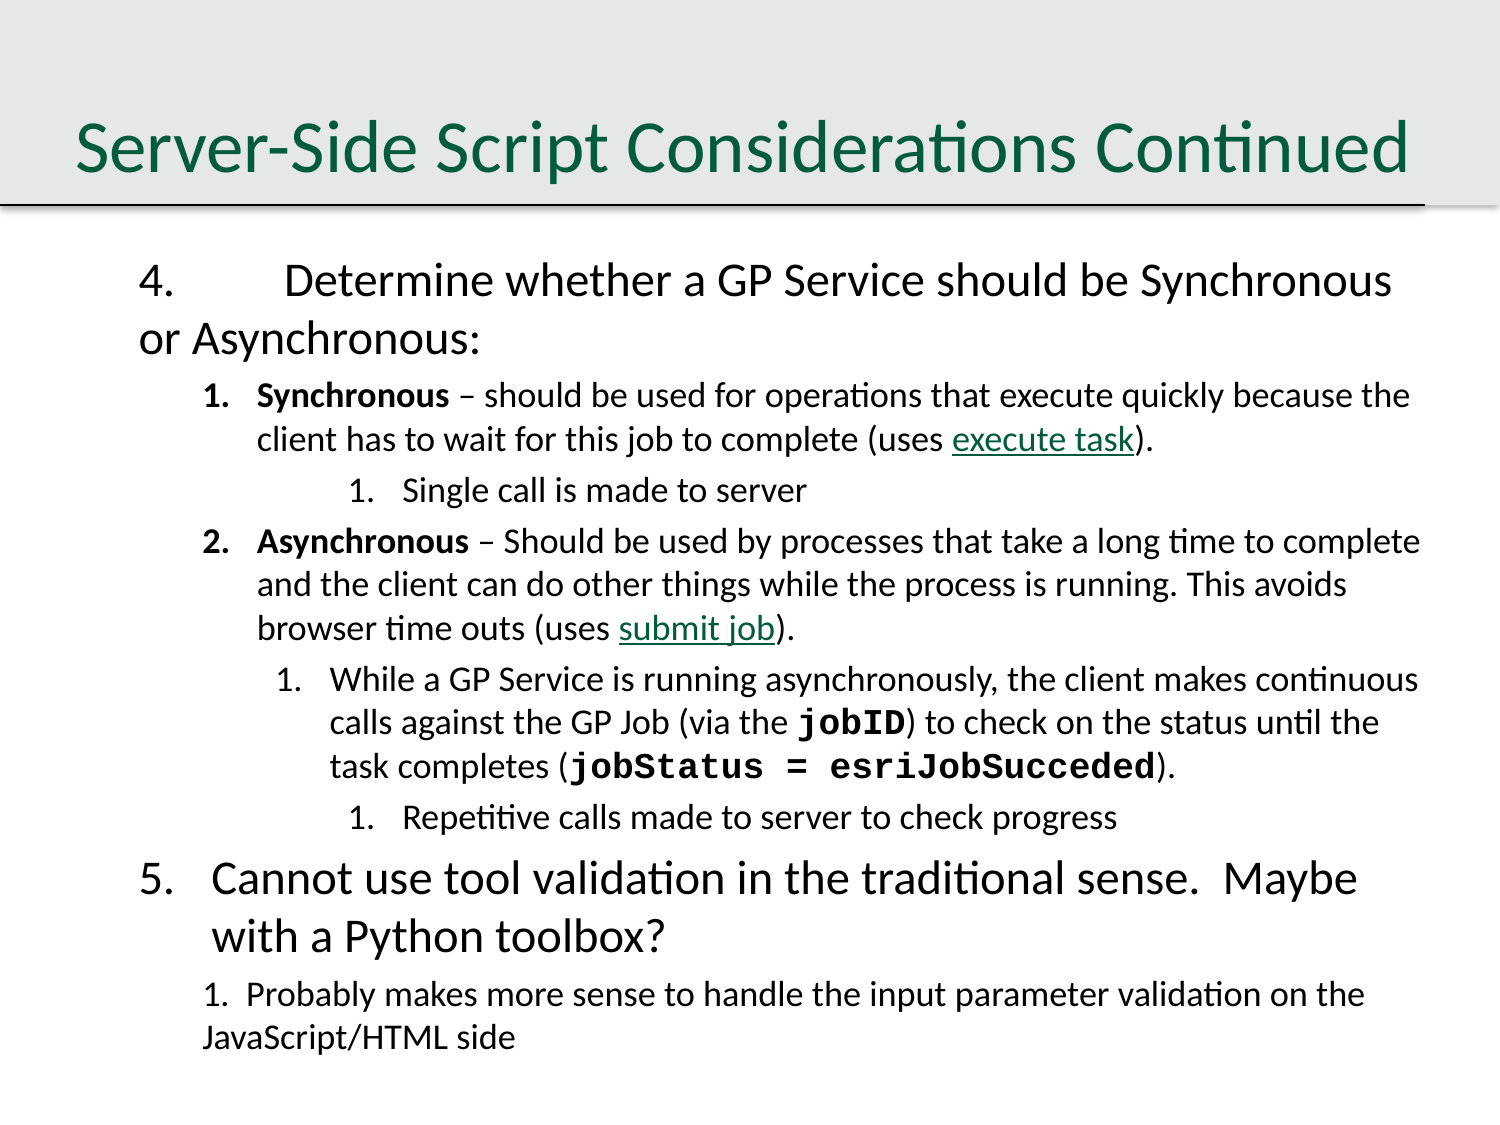

# Server-Side Script Considerations Continued
4.  	Determine whether a GP Service should be Synchronous or Asynchronous:
Synchronous – should be used for operations that execute quickly because the client has to wait for this job to complete (uses execute task).
Single call is made to server
Asynchronous – Should be used by processes that take a long time to complete and the client can do other things while the process is running. This avoids browser time outs (uses submit job).
While a GP Service is running asynchronously, the client makes continuous calls against the GP Job (via the jobID) to check on the status until the task completes (jobStatus = esriJobSucceded).
Repetitive calls made to server to check progress
Cannot use tool validation in the traditional sense.  Maybe with a Python toolbox?
1.  Probably makes more sense to handle the input parameter validation on the JavaScript/HTML side